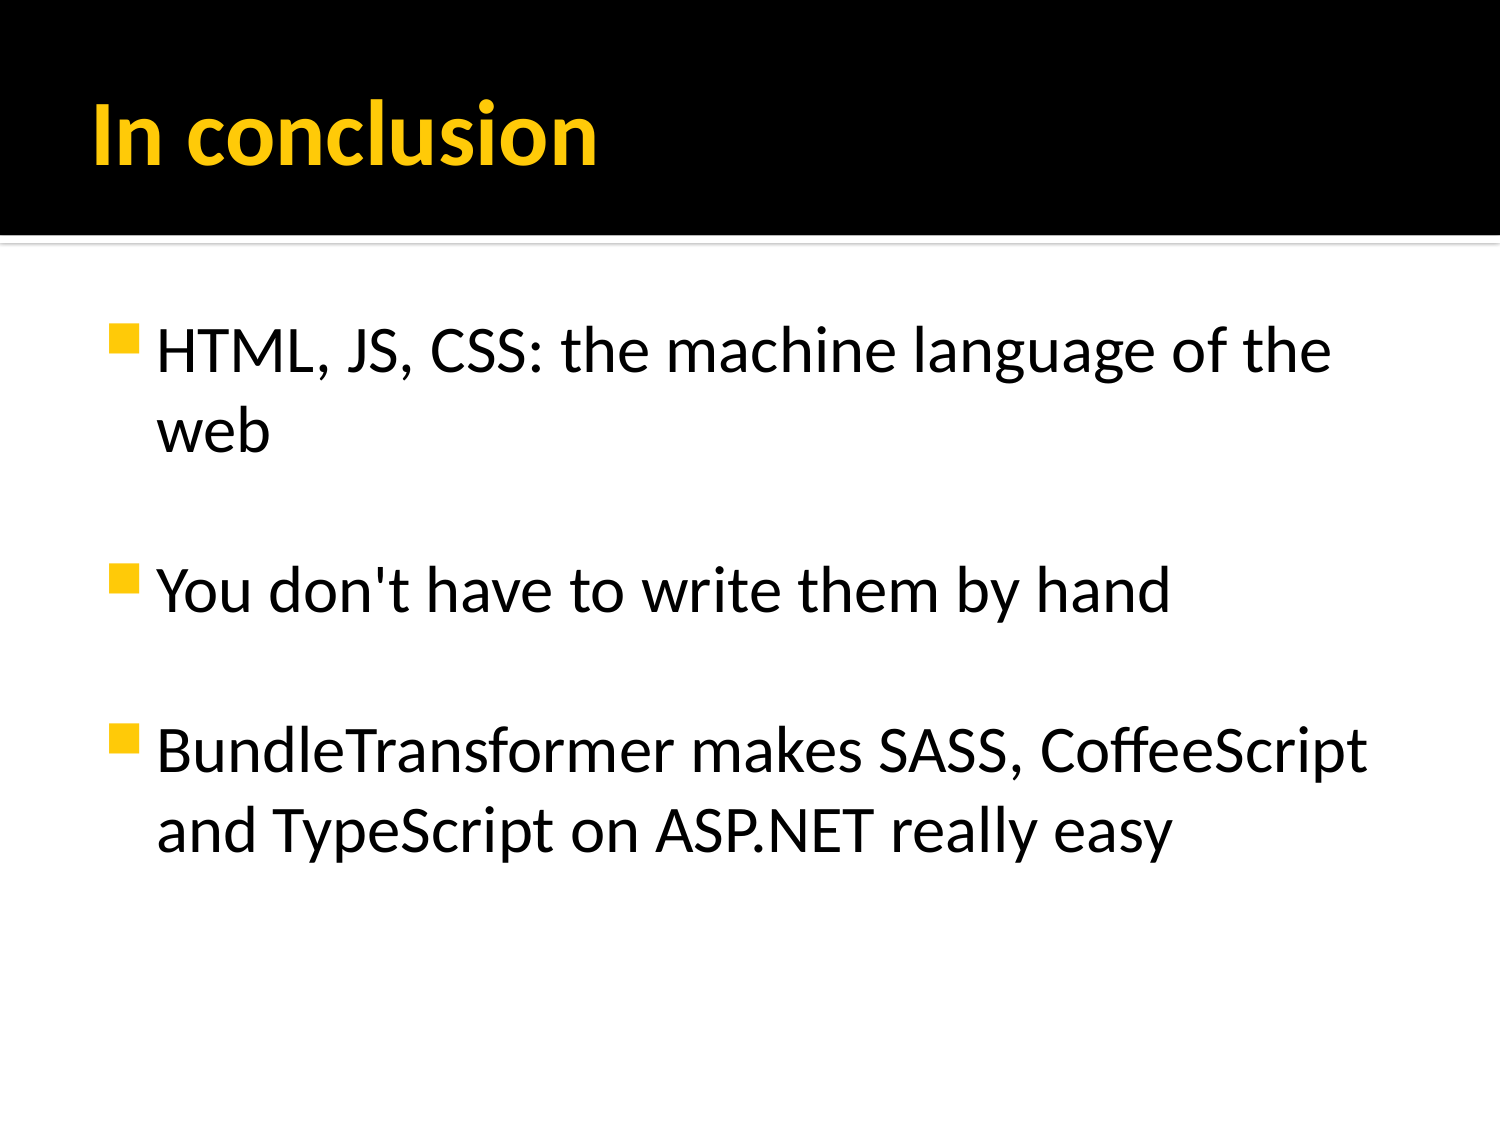

# In conclusion
HTML, JS, CSS: the machine language of the web

You don't have to write them by hand

BundleTransformer makes SASS, CoffeeScript and TypeScript on ASP.NET really easy